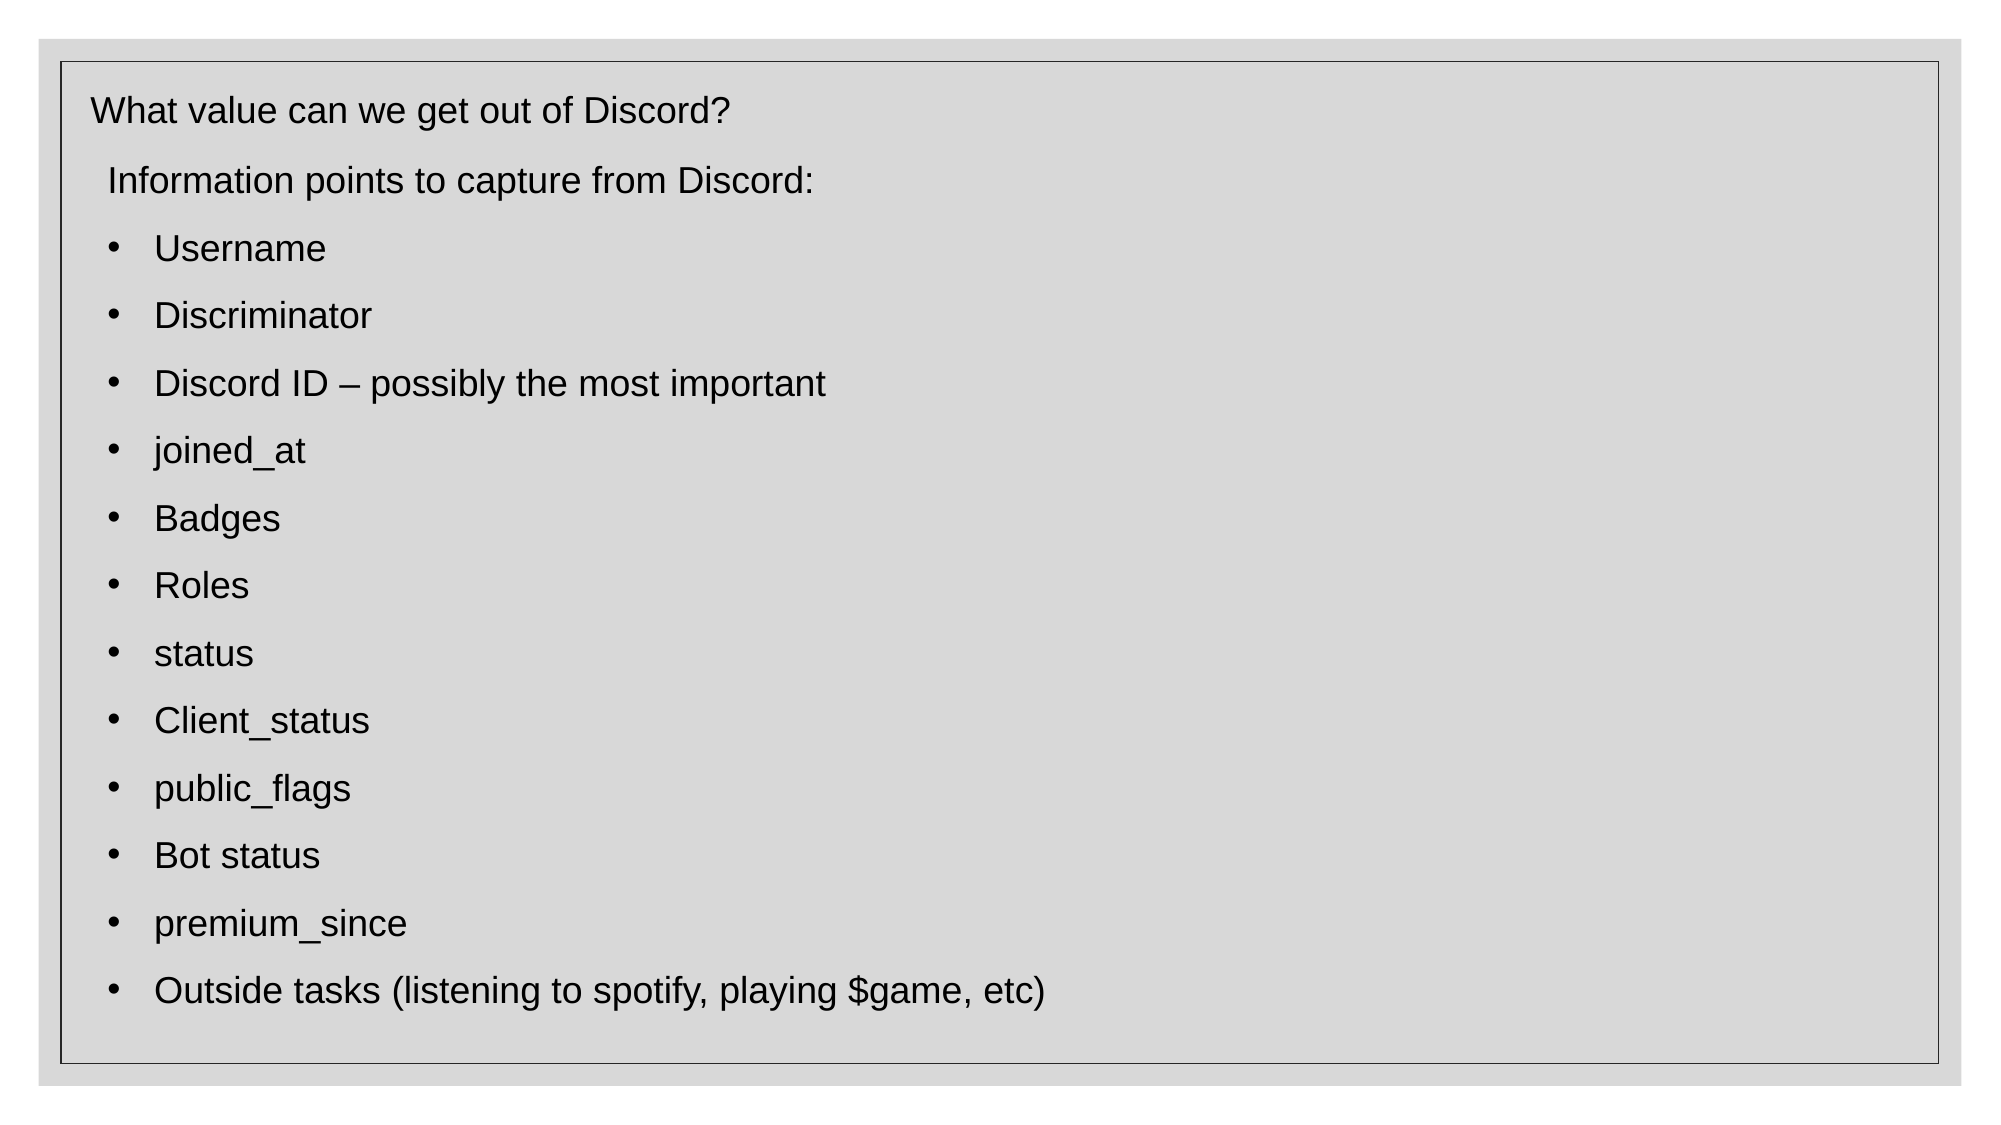

What value can we get out of Discord?
Information points to capture from Discord:
Username
Discriminator
Discord ID – possibly the most important
joined_at
Badges
Roles
status
Client_status
public_flags
Bot status
premium_since
Outside tasks (listening to spotify, playing $game, etc)